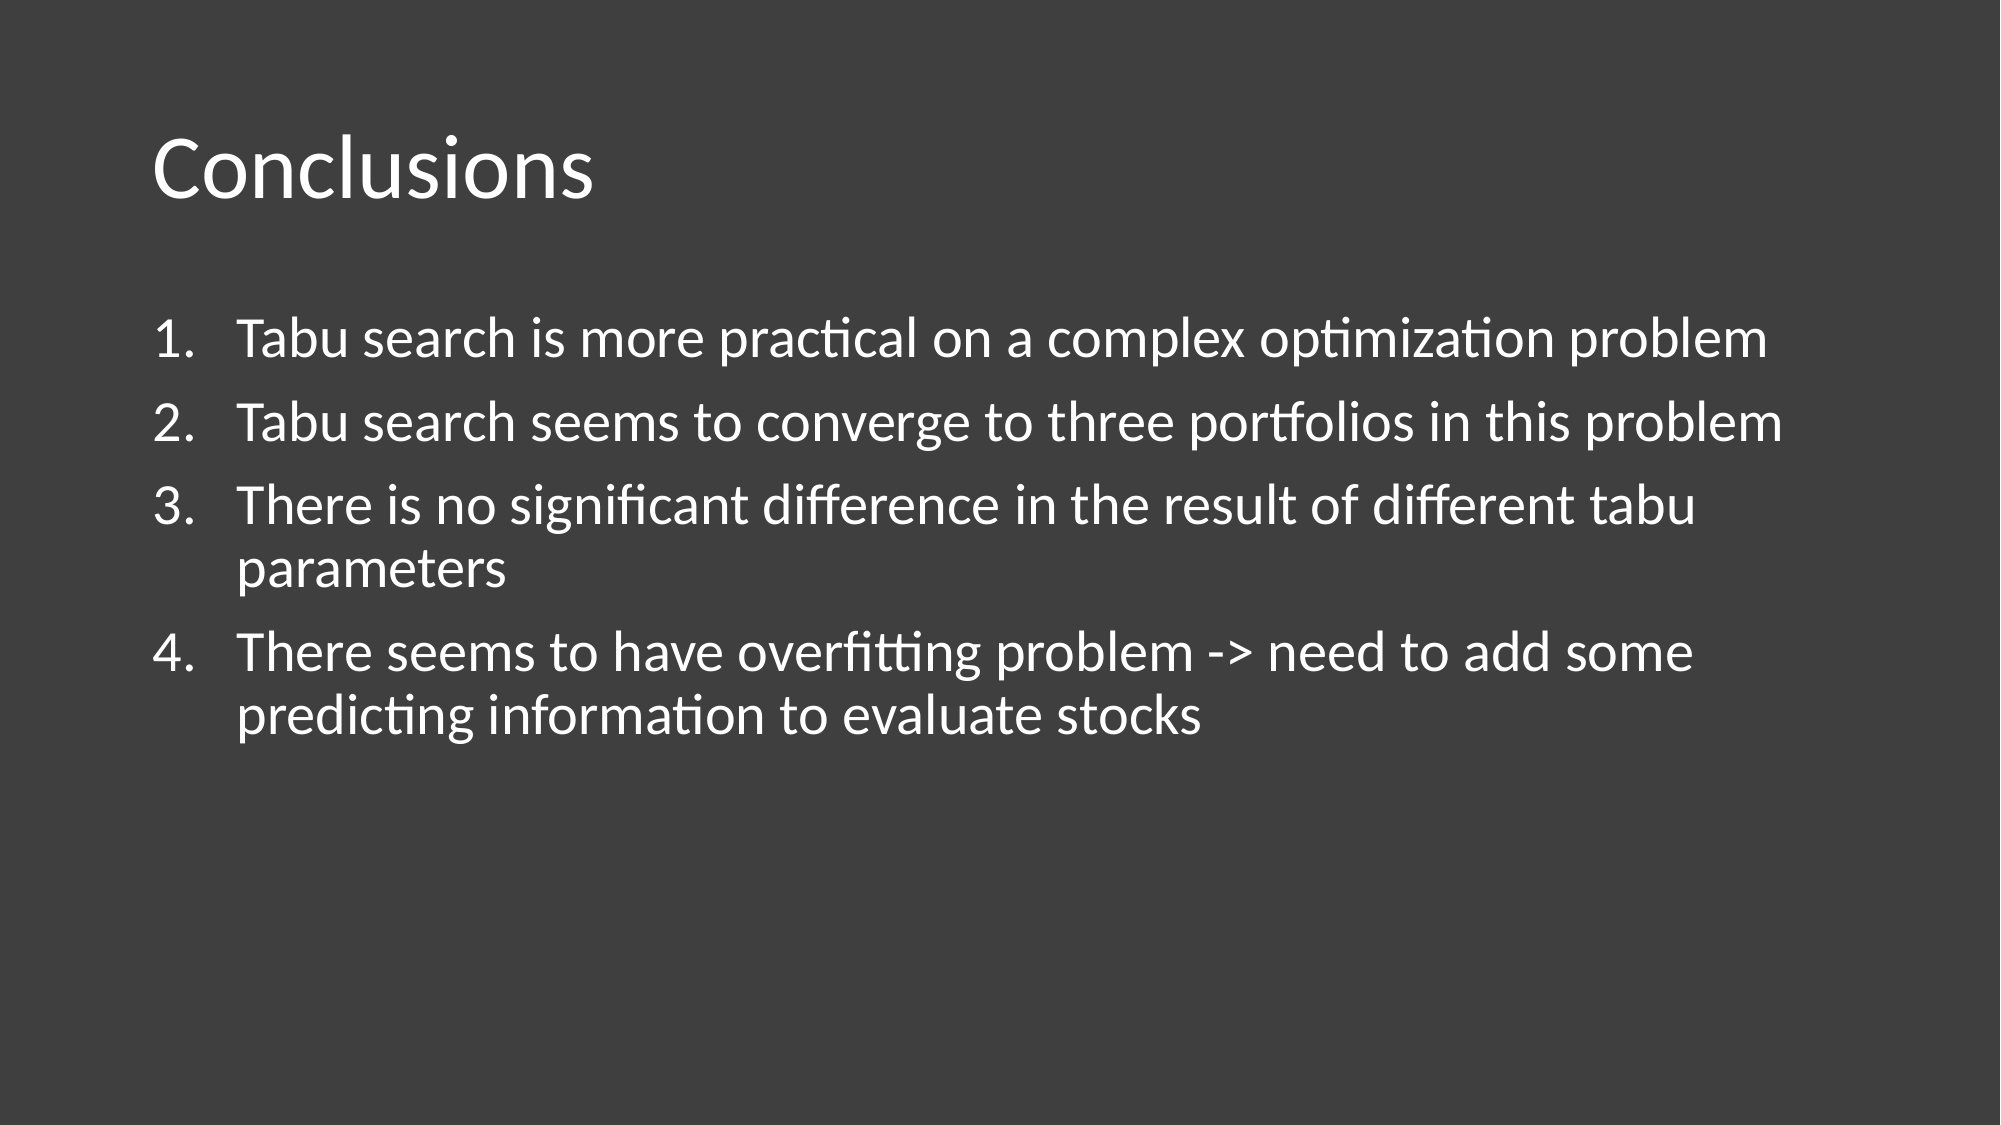

# Conclusions
Tabu search is more practical on a complex optimization problem
Tabu search seems to converge to three portfolios in this problem
There is no significant difference in the result of different tabu parameters
There seems to have overfitting problem -> need to add some predicting information to evaluate stocks